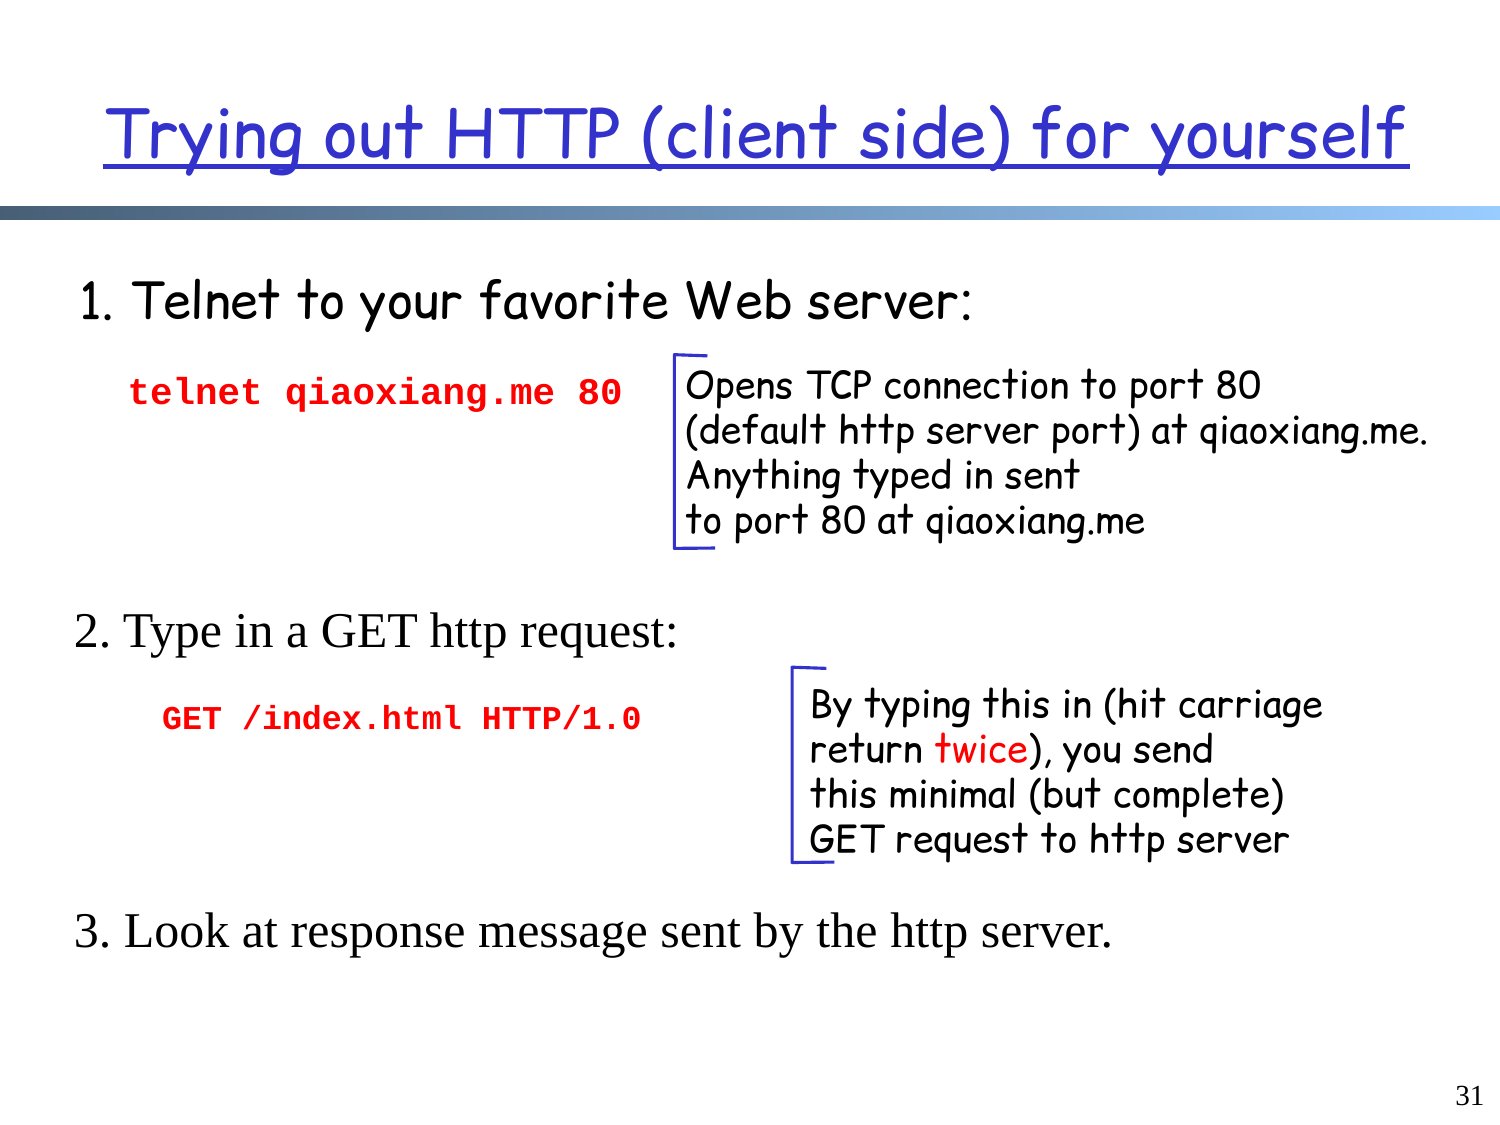

# Trying out HTTP (client side) for yourself
1. Telnet to your favorite Web server:

Opens TCP connection to port 80
(default http server port) at qiaoxiang.me.
Anything typed in sent
to port 80 at qiaoxiang.me

telnet qiaoxiang.me 80
2. Type in a GET http request:

By typing this in (hit carriage
return twice), you send
this minimal (but complete)
GET request to http server
GET /index.html HTTP/1.0
3. Look at response message sent by the http server.
31